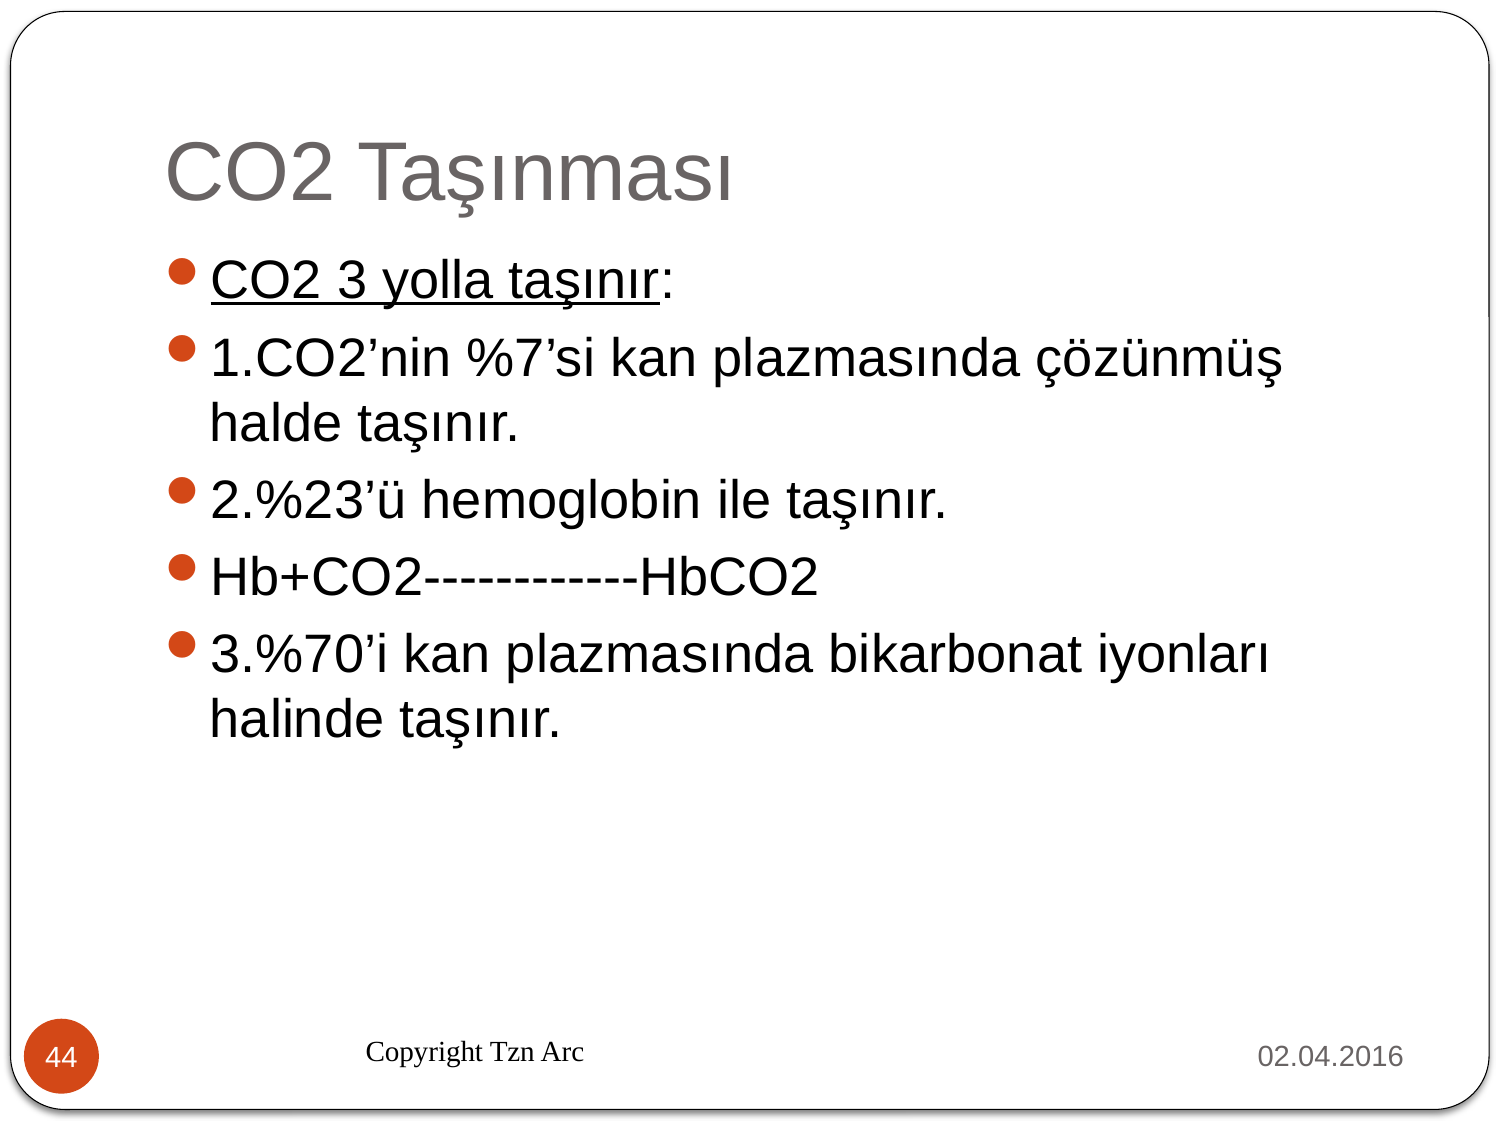

# CO2 Taşınması
CO2 3 yolla taşınır:
1.CO2’nin %7’si kan plazmasında çözünmüş halde taşınır.
2.%23’ü hemoglobin ile taşınır.
Hb+CO2------------HbCO2
3.%70’i kan plazmasında bikarbonat iyonları halinde taşınır.
Copyright Tzn Arc
02.04.2016
44